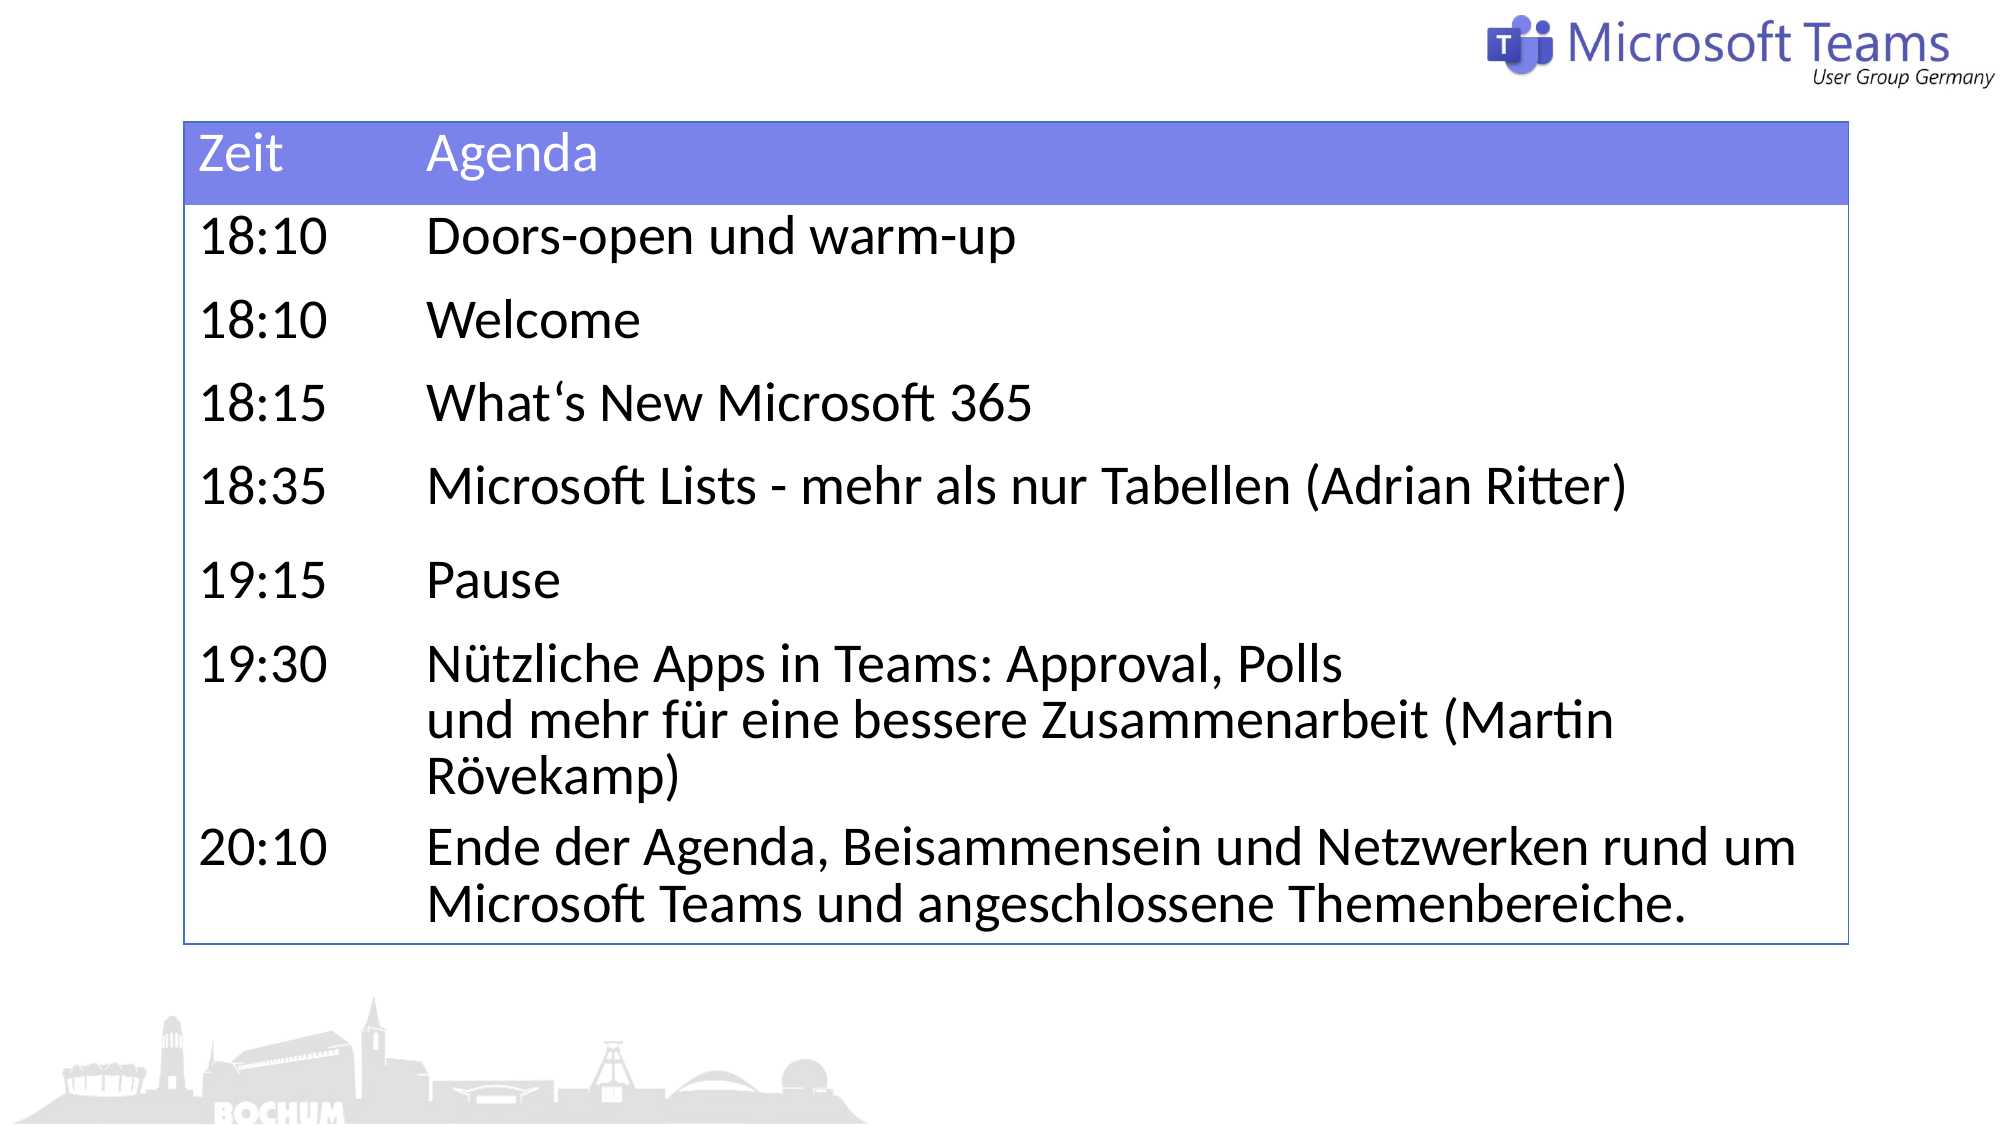

| Zeit | Agenda |
| --- | --- |
| 18:10 | Doors-open und warm-up |
| 18:10 | Welcome |
| 18:15 | What‘s New Microsoft 365 |
| 18:35 | Microsoft Lists - mehr als nur Tabellen (Adrian Ritter) |
| 19:15 | Pause |
| 19:30 | Nützliche Apps in Teams: Approval, Polls und mehr für eine bessere Zusammenarbeit (Martin Rövekamp) |
| 20:10 | Ende der Agenda, Beisammensein und Netzwerken rund um Microsoft Teams und angeschlossene Themenbereiche. |